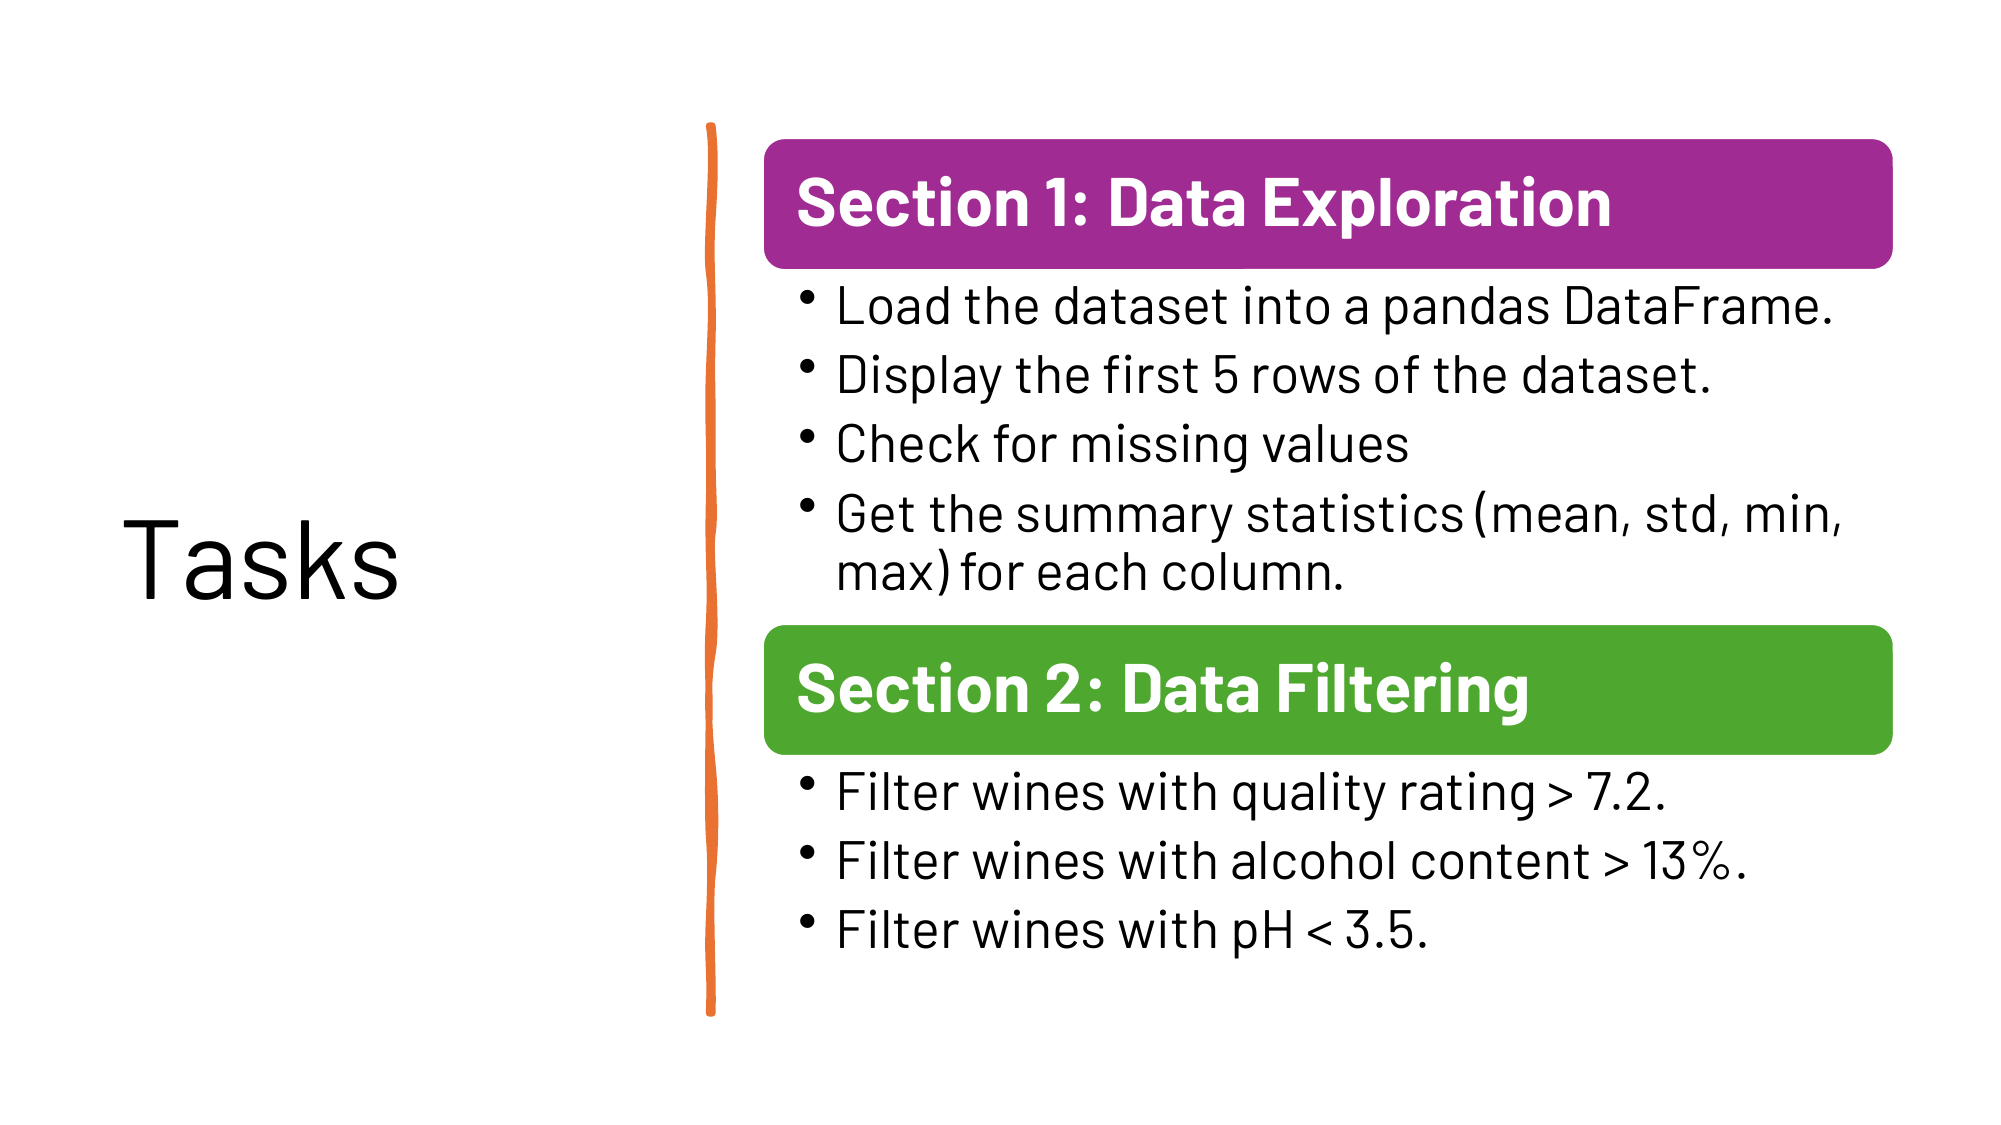

Section 1: Data Exploration
Load the dataset into a pandas DataFrame.
Display the first 5 rows of the dataset.
Check for missing values
Get the summary statistics (mean, std, min, max) for each column.
Section 2: Data Filtering
Filter wines with quality rating > 7.2.
Filter wines with alcohol content > 13%.
Filter wines with pH < 3.5.
# Tasks